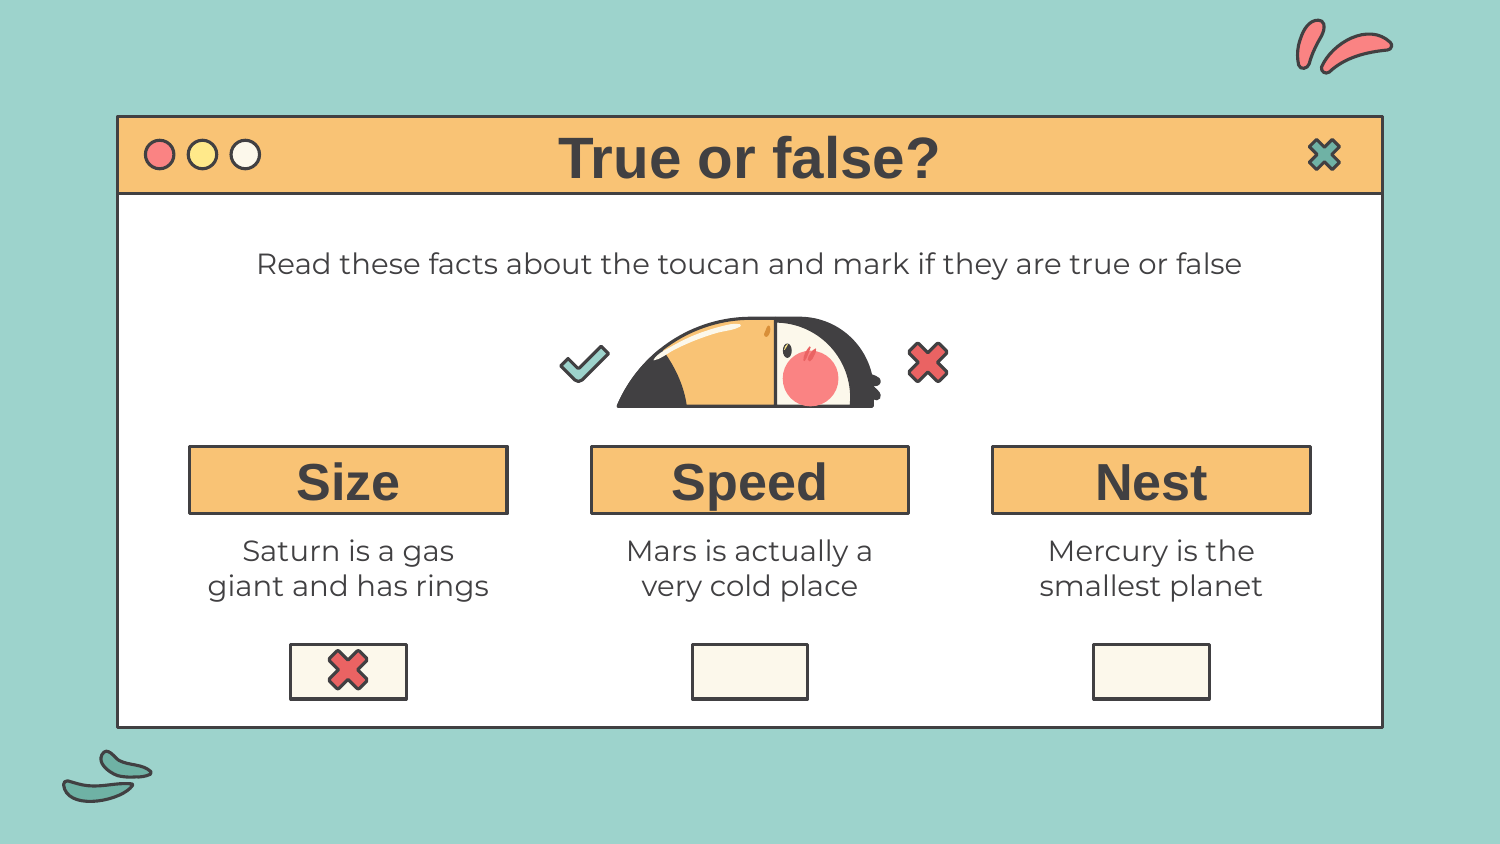

# True or false?

Read these facts about the toucan and mark if they are true or false

Size
Speed
Nest
Saturn is a gas giant and has rings
Mars is actually a very cold place
Mercury is the smallest planet